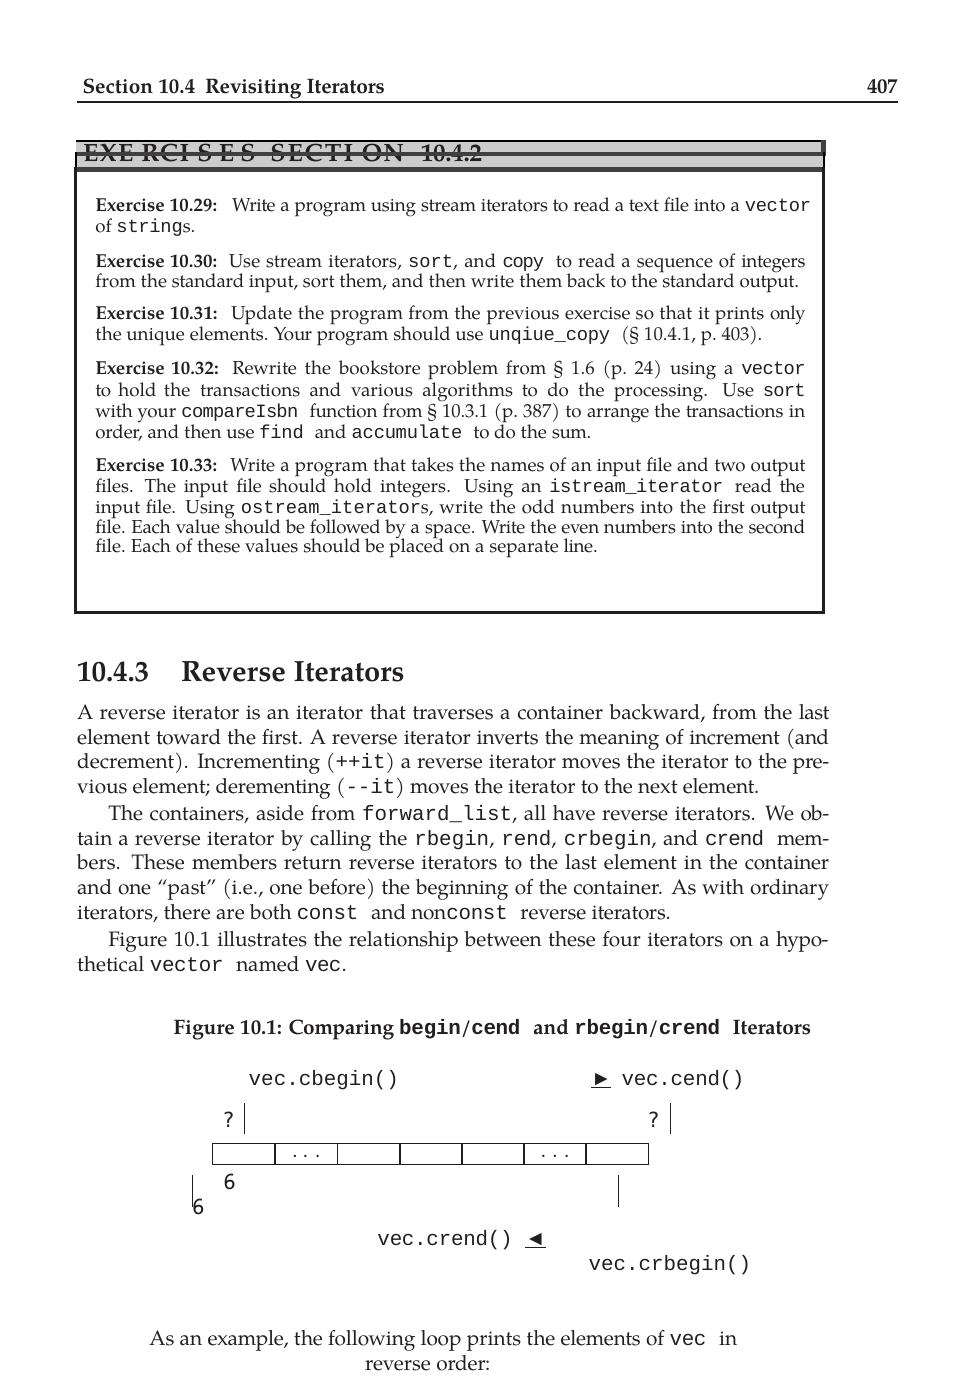

Section 10.4 Revisiting Iterators
407

|  |
| --- |
| Exe rci s e s Secti on 10.4.2 |
| Exercise 10.29: Write a program using stream iterators to read a text file into a vector of strings. Exercise 10.30: Use stream iterators, sort, and copy to read a sequence of integers from the standard input, sort them, and then write them back to the standard output. Exercise 10.31: Update the program from the previous exercise so that it prints only the unique elements. Your program should use unqiue\_copy (§ 10.4.1, p. 403). Exercise 10.32: Rewrite the bookstore problem from § 1.6 (p. 24) using a vector to hold the transactions and various algorithms to do the processing. Use sort with your compareIsbn function from § 10.3.1 (p. 387) to arrange the transactions in order, and then use find and accumulate to do the sum. Exercise 10.33: Write a program that takes the names of an input file and two output files. The input file should hold integers. Using an istream\_iterator read the input file. Using ostream\_iterators, write the odd numbers into the first output file. Each value should be followed by a space. Write the even numbers into the second file. Each of these values should be placed on a separate line. |
10.4.3	Reverse Iterators
A reverse iterator is an iterator that traverses a container backward, from the last element toward the first. A reverse iterator inverts the meaning of increment (and decrement). Incrementing (++it) a reverse iterator moves the iterator to the pre- vious element; derementing (--it) moves the iterator to the next element.
The containers, aside from forward_list, all have reverse iterators. We ob- tain a reverse iterator by calling the rbegin, rend, crbegin, and crend mem- bers. These members return reverse iterators to the last element in the container and one “past” (i.e., one before) the beginning of the container. As with ordinary iterators, there are both const and nonconst reverse iterators.
Figure 10.1 illustrates the relationship between these four iterators on a hypo- thetical vector named vec.

Figure 10.1: Comparing begin/cend and rbegin/crend Iterators

vec.cbegin() 	► vec.cend()
?	?

6	6
vec.crend() ◄	 vec.crbegin()

As an example, the following loop prints the elements of vec in reverse order:

|  | . . . |  |  |  | . . . |  |
| --- | --- | --- | --- | --- | --- | --- |